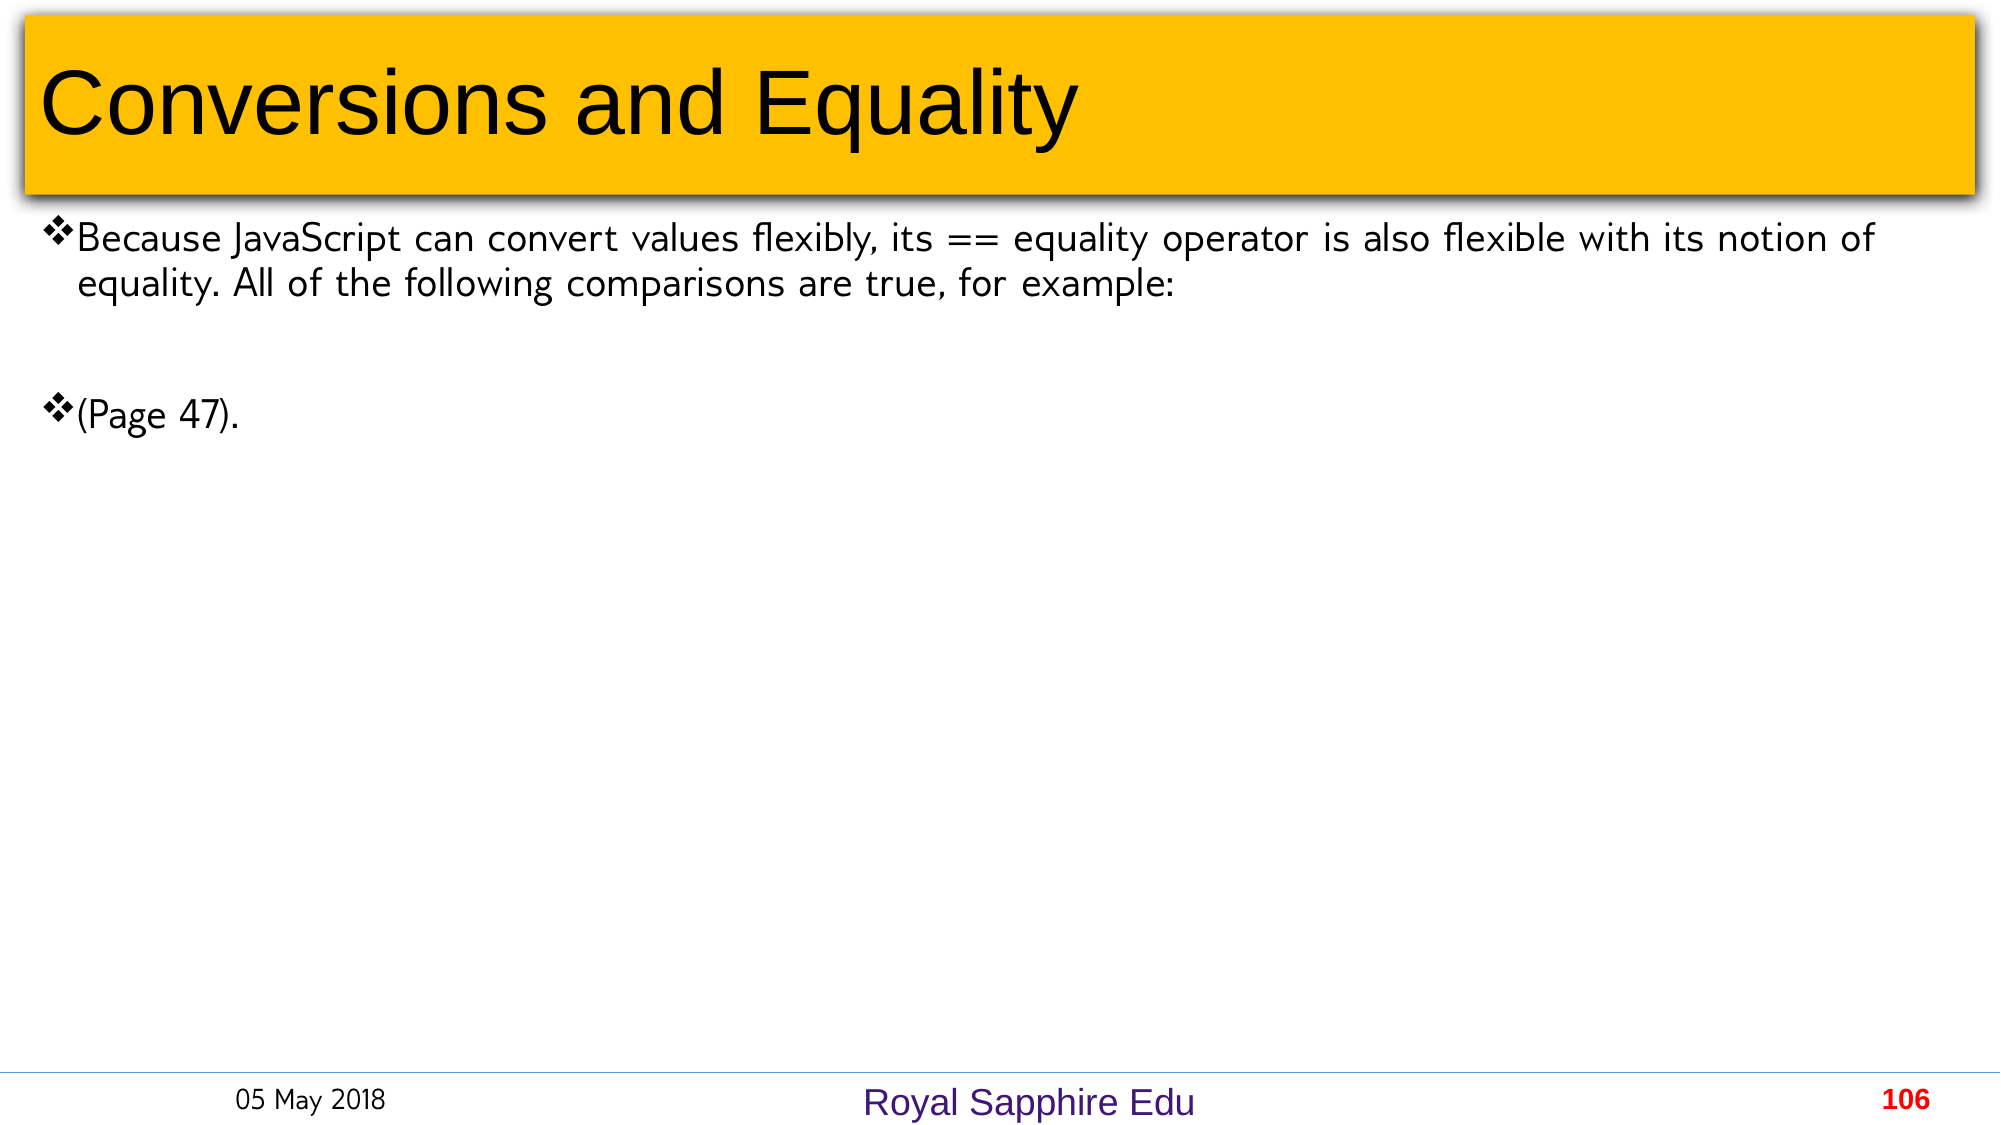

# Conversions and Equality
Because JavaScript can convert values flexibly, its == equality operator is also flexible with its notion of equality. All of the following comparisons are true, for example:

(Page 47).
05 May 2018
106